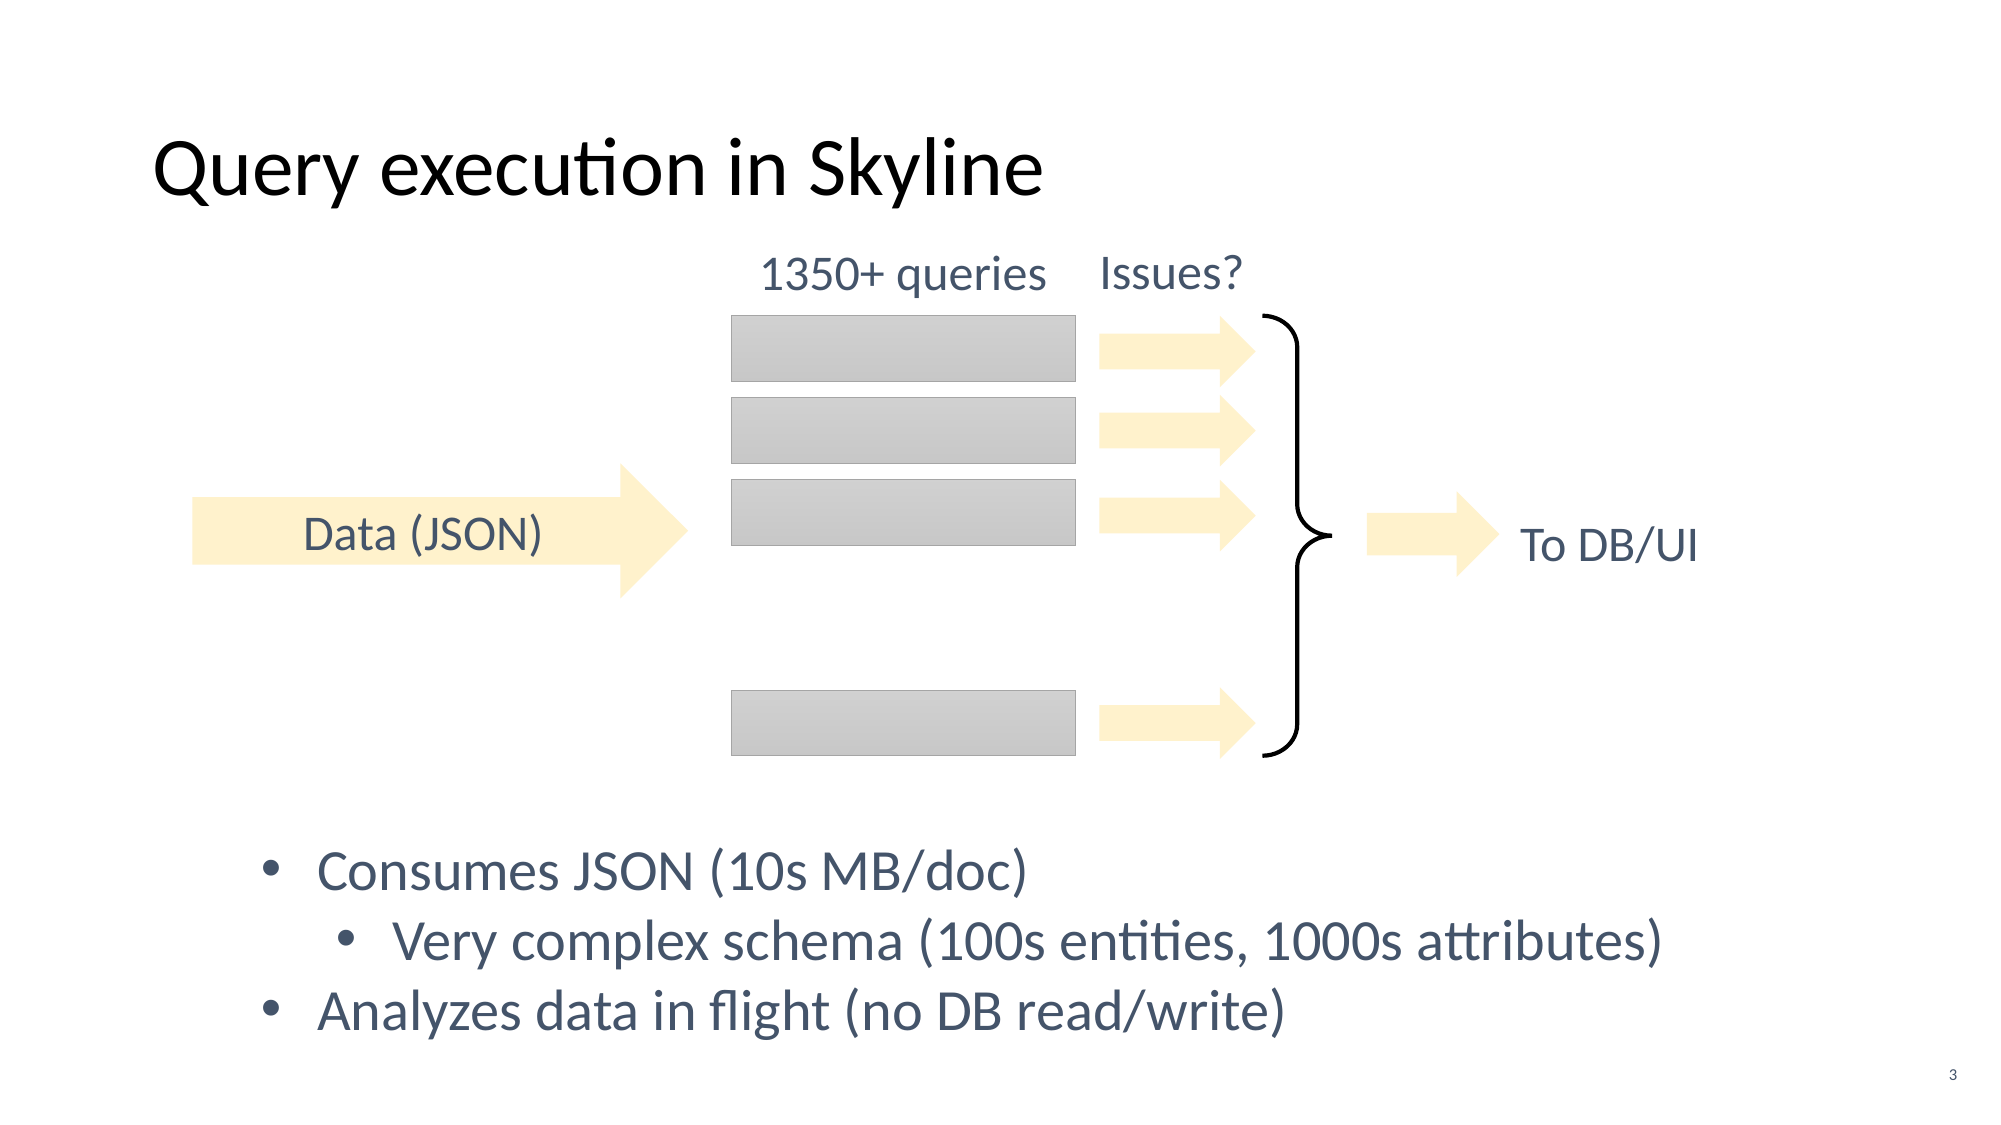

# Query execution in Skyline
Issues?
1350+ queries

Data (JSON)

To DB/UI

Consumes JSON (10s MB/doc)
Very complex schema (100s entities, 1000s attributes)
Analyzes data in flight (no DB read/write)